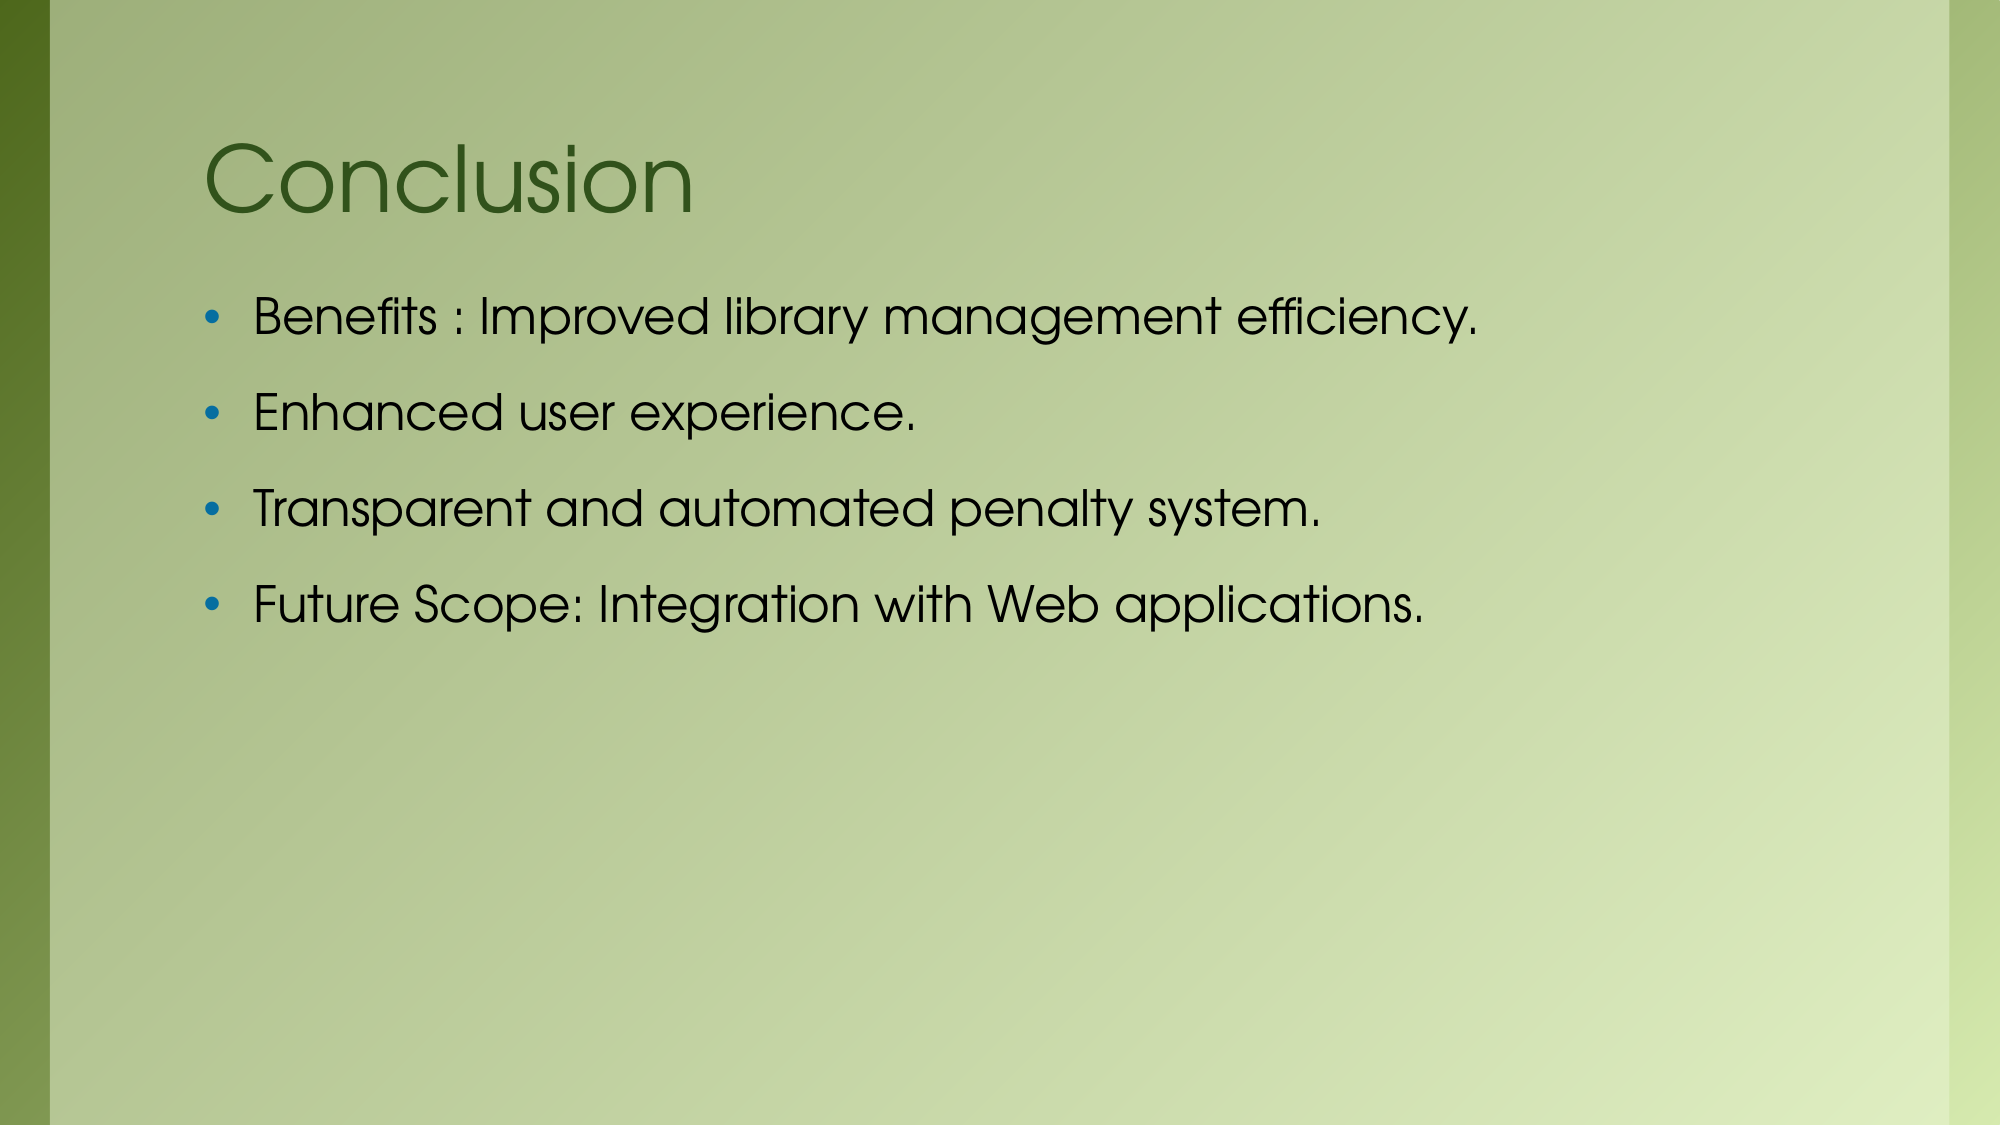

# Conclusion
Benefits : Improved library management efficiency.
Enhanced user experience.
Transparent and automated penalty system.
Future Scope: Integration with Web applications.